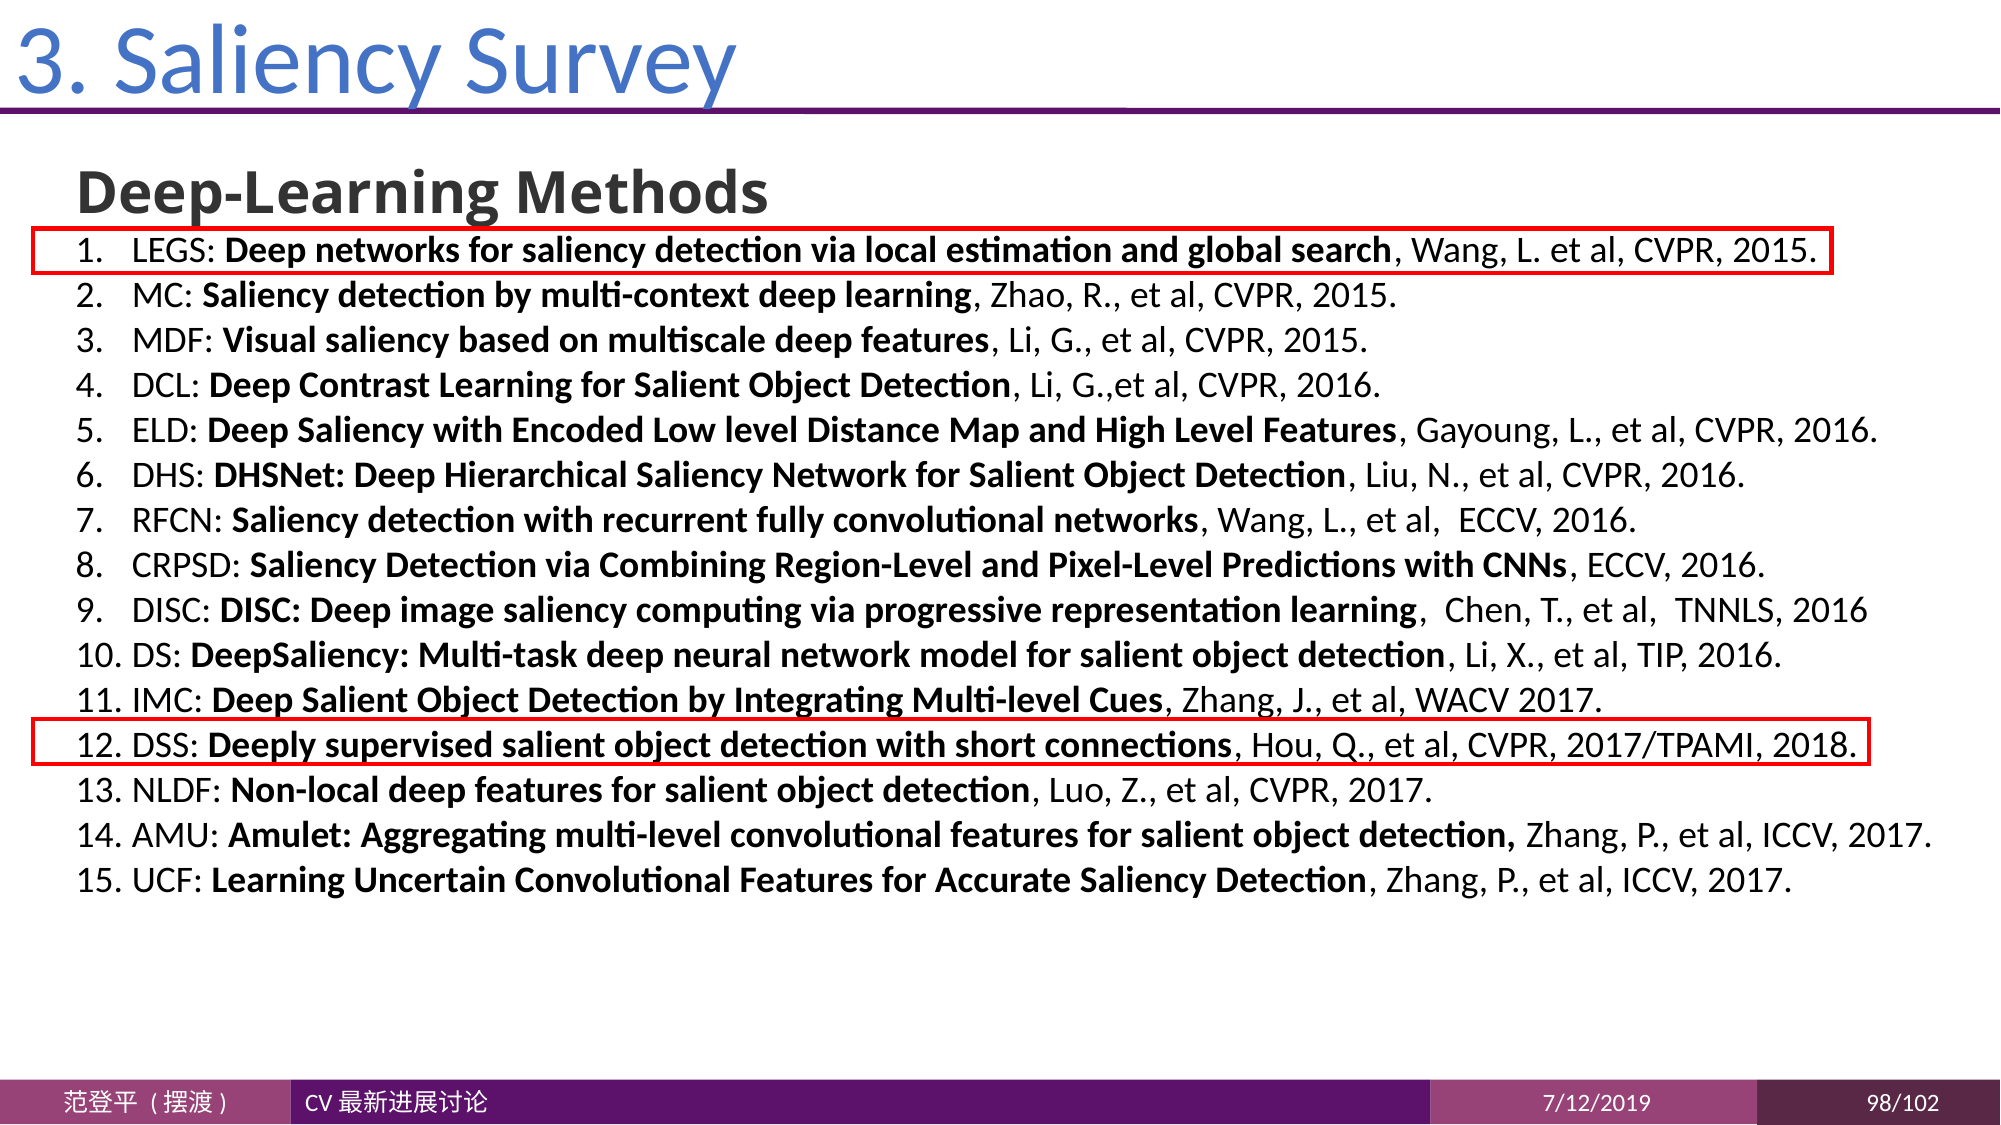

# 3. Saliency Survey
Deep-Learning Methods
LEGS: Deep networks for saliency detection via local estimation and global search, Wang, L. et al, CVPR, 2015.
MC: Saliency detection by multi-context deep learning, Zhao, R., et al, CVPR, 2015.
MDF: Visual saliency based on multiscale deep features, Li, G., et al, CVPR, 2015.
DCL: Deep Contrast Learning for Salient Object Detection, Li, G.,et al, CVPR, 2016.
ELD: Deep Saliency with Encoded Low level Distance Map and High Level Features, Gayoung, L., et al, CVPR, 2016.
DHS: DHSNet: Deep Hierarchical Saliency Network for Salient Object Detection, Liu, N., et al, CVPR, 2016.
RFCN: Saliency detection with recurrent fully convolutional networks, Wang, L., et al,  ECCV, 2016.
CRPSD: Saliency Detection via Combining Region-Level and Pixel-Level Predictions with CNNs, ECCV, 2016.
DISC: DISC: Deep image saliency computing via progressive representation learning,  Chen, T., et al,  TNNLS, 2016
DS: DeepSaliency: Multi-task deep neural network model for salient object detection, Li, X., et al, TIP, 2016.
IMC: Deep Salient Object Detection by Integrating Multi-level Cues, Zhang, J., et al, WACV 2017.
DSS: Deeply supervised salient object detection with short connections, Hou, Q., et al, CVPR, 2017/TPAMI, 2018.
NLDF: Non-local deep features for salient object detection, Luo, Z., et al, CVPR, 2017.
AMU: Amulet: Aggregating multi-level convolutional features for salient object detection, Zhang, P., et al, ICCV, 2017.
UCF: Learning Uncertain Convolutional Features for Accurate Saliency Detection, Zhang, P., et al, ICCV, 2017.